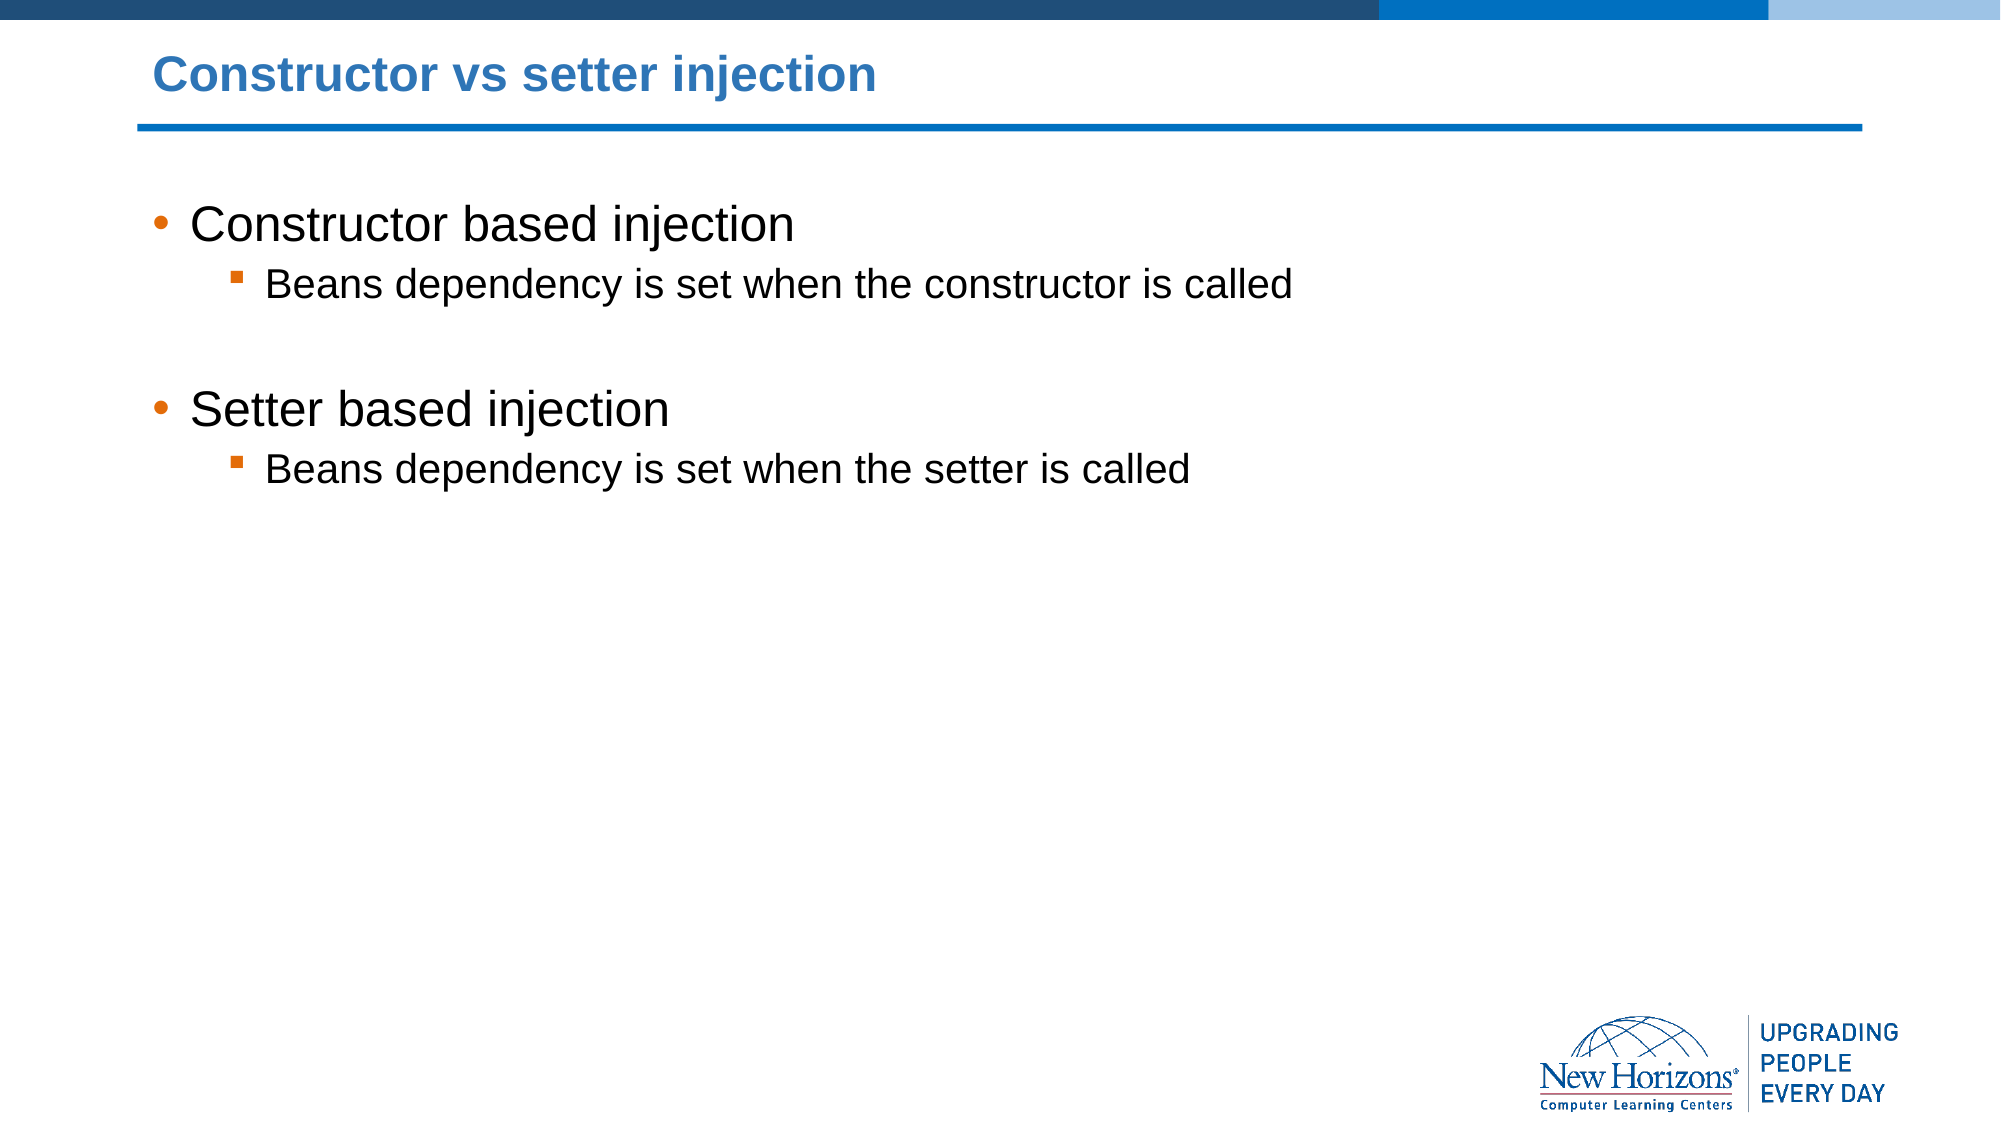

# Constructor vs setter injection
Constructor based injection
Beans dependency is set when the constructor is called

Setter based injection
Beans dependency is set when the setter is called